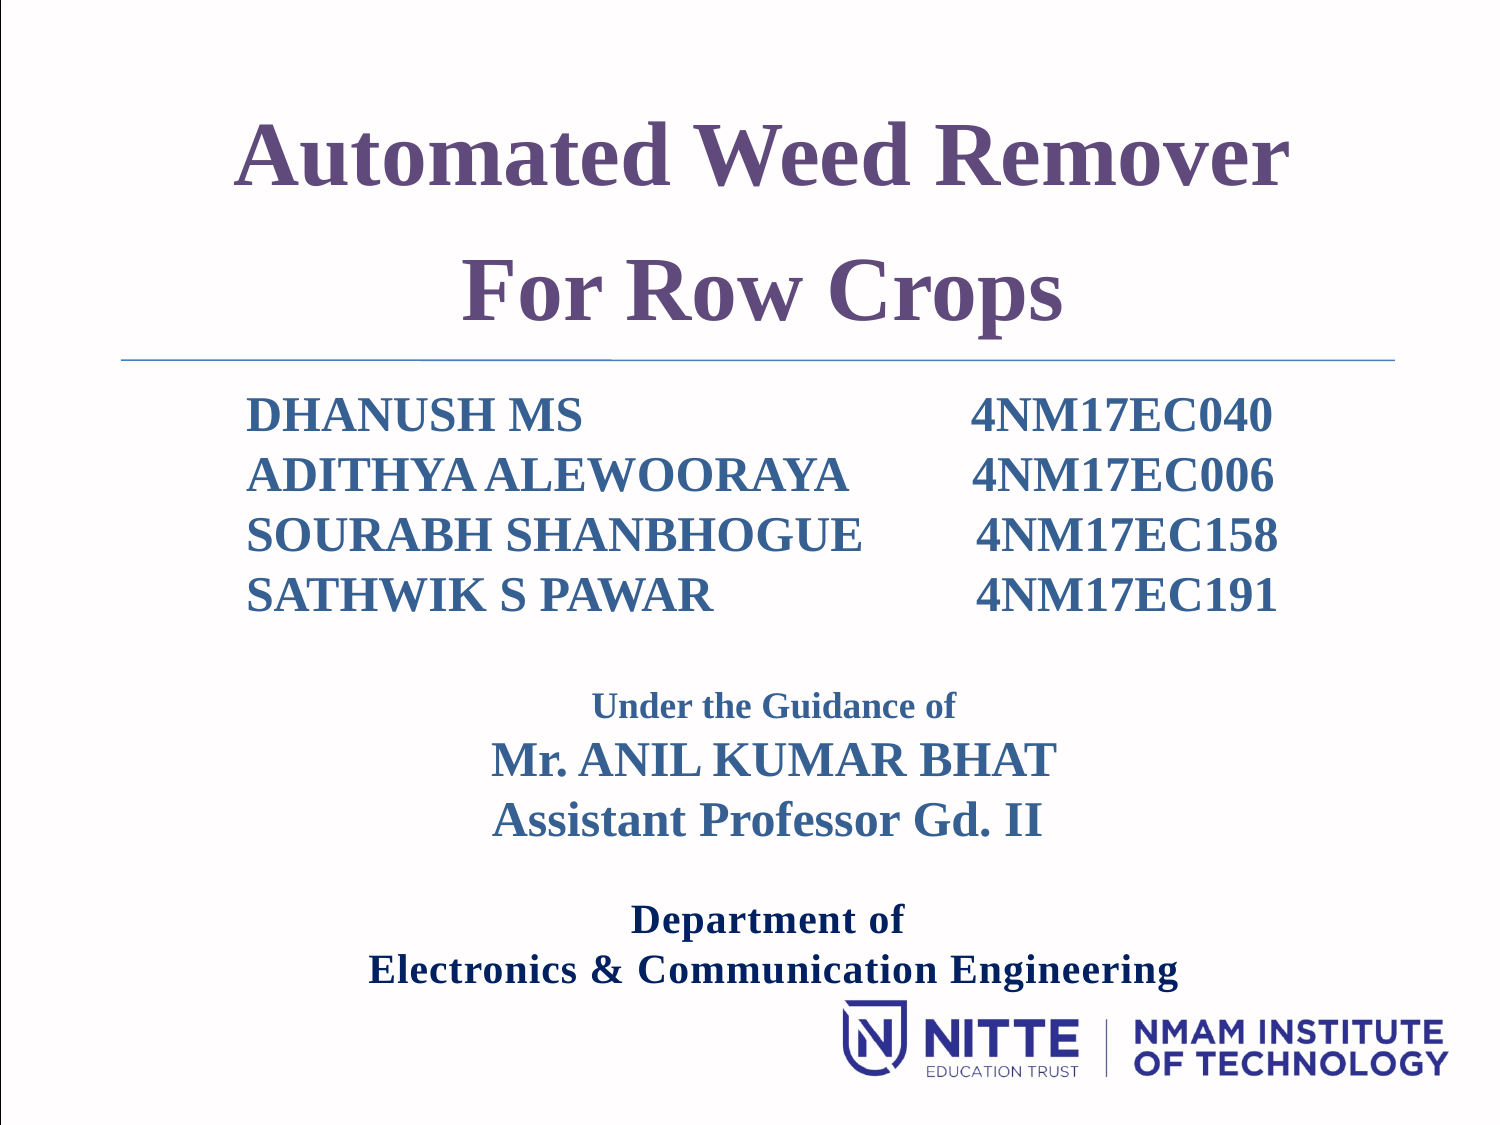

Automated Weed Remover
For Row Crops
DHANUSH MS                               4NM17EC040
ADITHYA ALEWOORAYA          4NM17EC006
SOURABH SHANBHOGUE         4NM17EC158 SATHWIK S PAWAR                     4NM17EC191

Under the Guidance of
 Mr. ANIL KUMAR BHAT
Assistant Professor Gd. II
Department of
Electronics & Communication Engineering